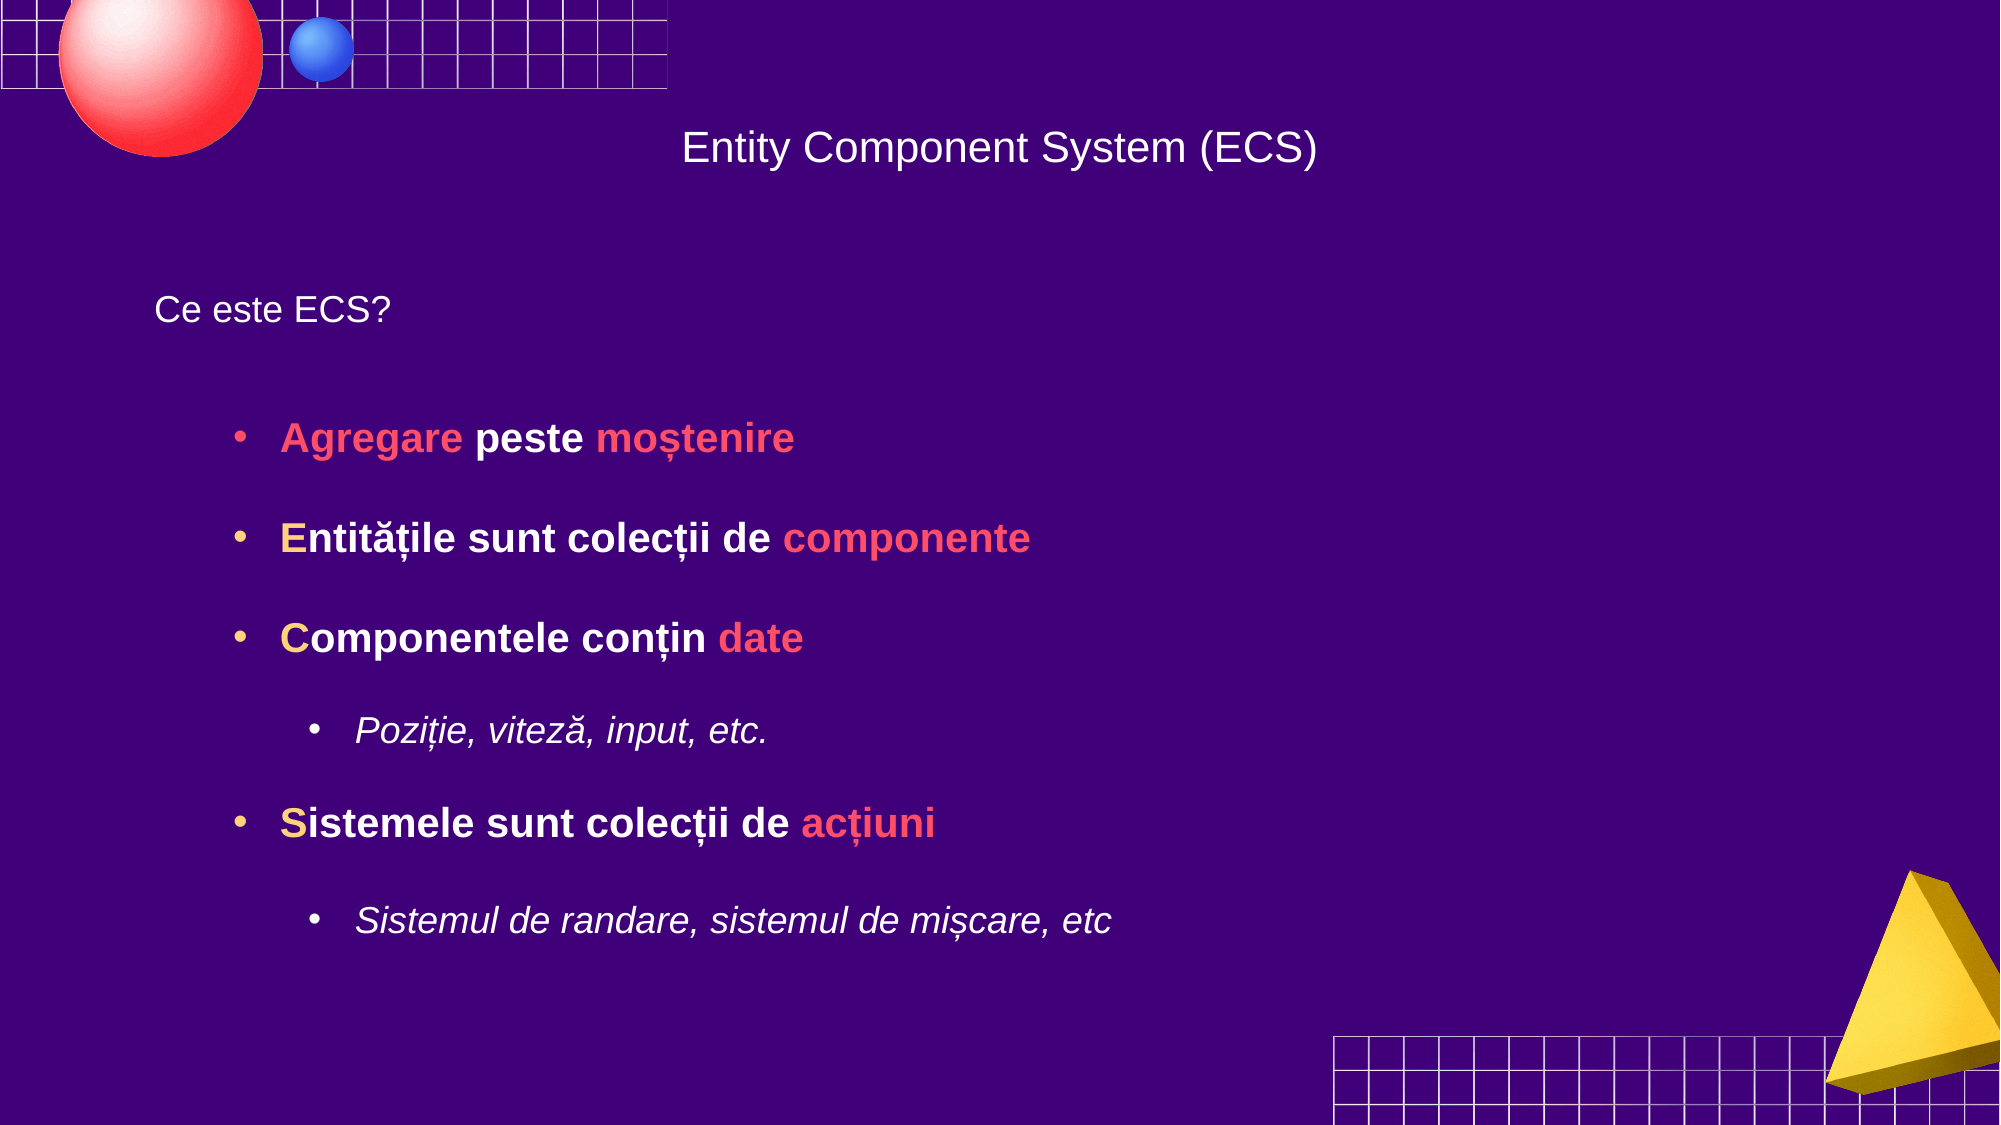

Entity Component System (ECS)
Ce este ECS?
Agregare peste moștenire

Entitățile sunt colecții de componente

Componentele conțin date

Poziție, viteză, input, etc.

Sistemele sunt colecții de acțiuni

Sistemul de randare, sistemul de mișcare, etc